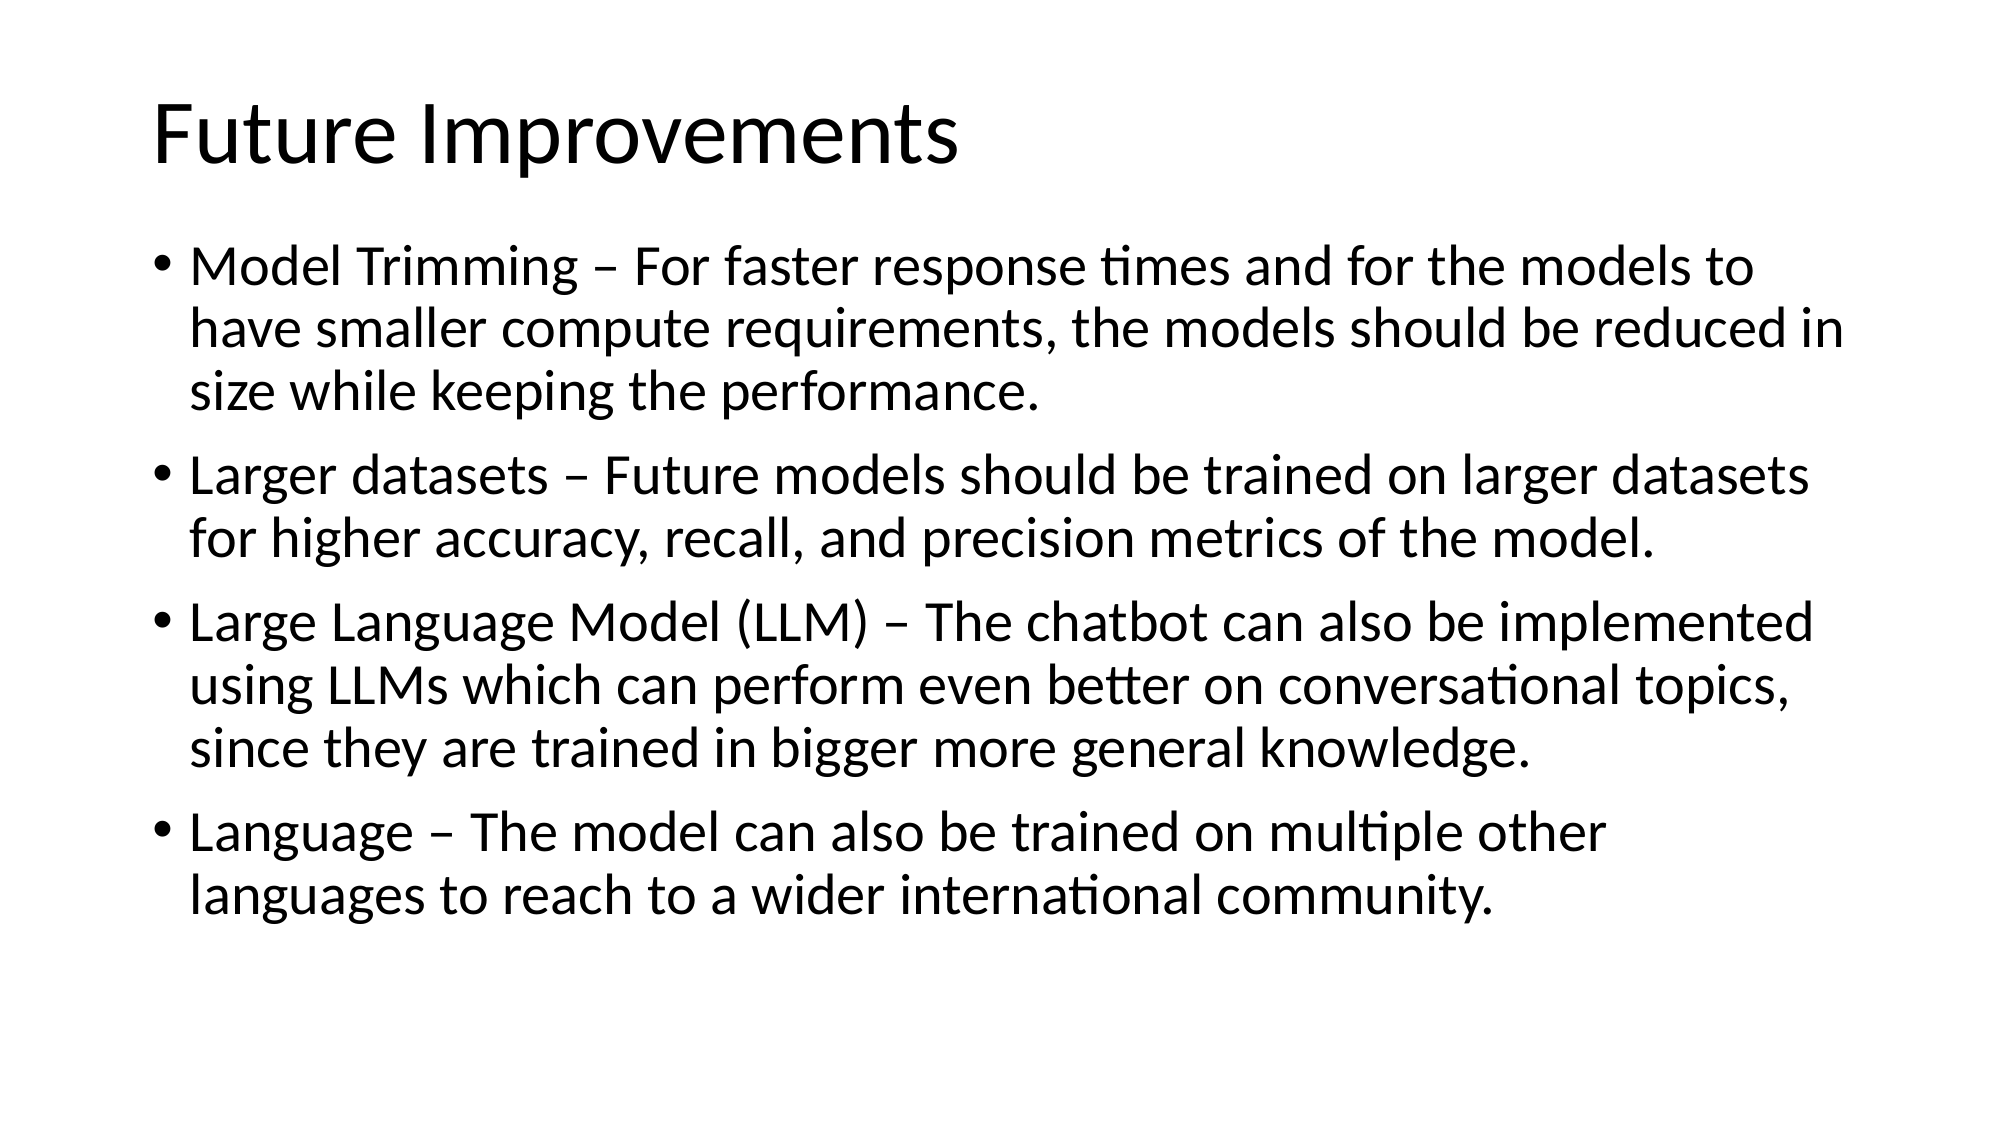

# Future Improvements
Model Trimming – For faster response times and for the models to have smaller compute requirements, the models should be reduced in size while keeping the performance.
Larger datasets – Future models should be trained on larger datasets for higher accuracy, recall, and precision metrics of the model.
Large Language Model (LLM) – The chatbot can also be implemented using LLMs which can perform even better on conversational topics, since they are trained in bigger more general knowledge.
Language – The model can also be trained on multiple other languages to reach to a wider international community.